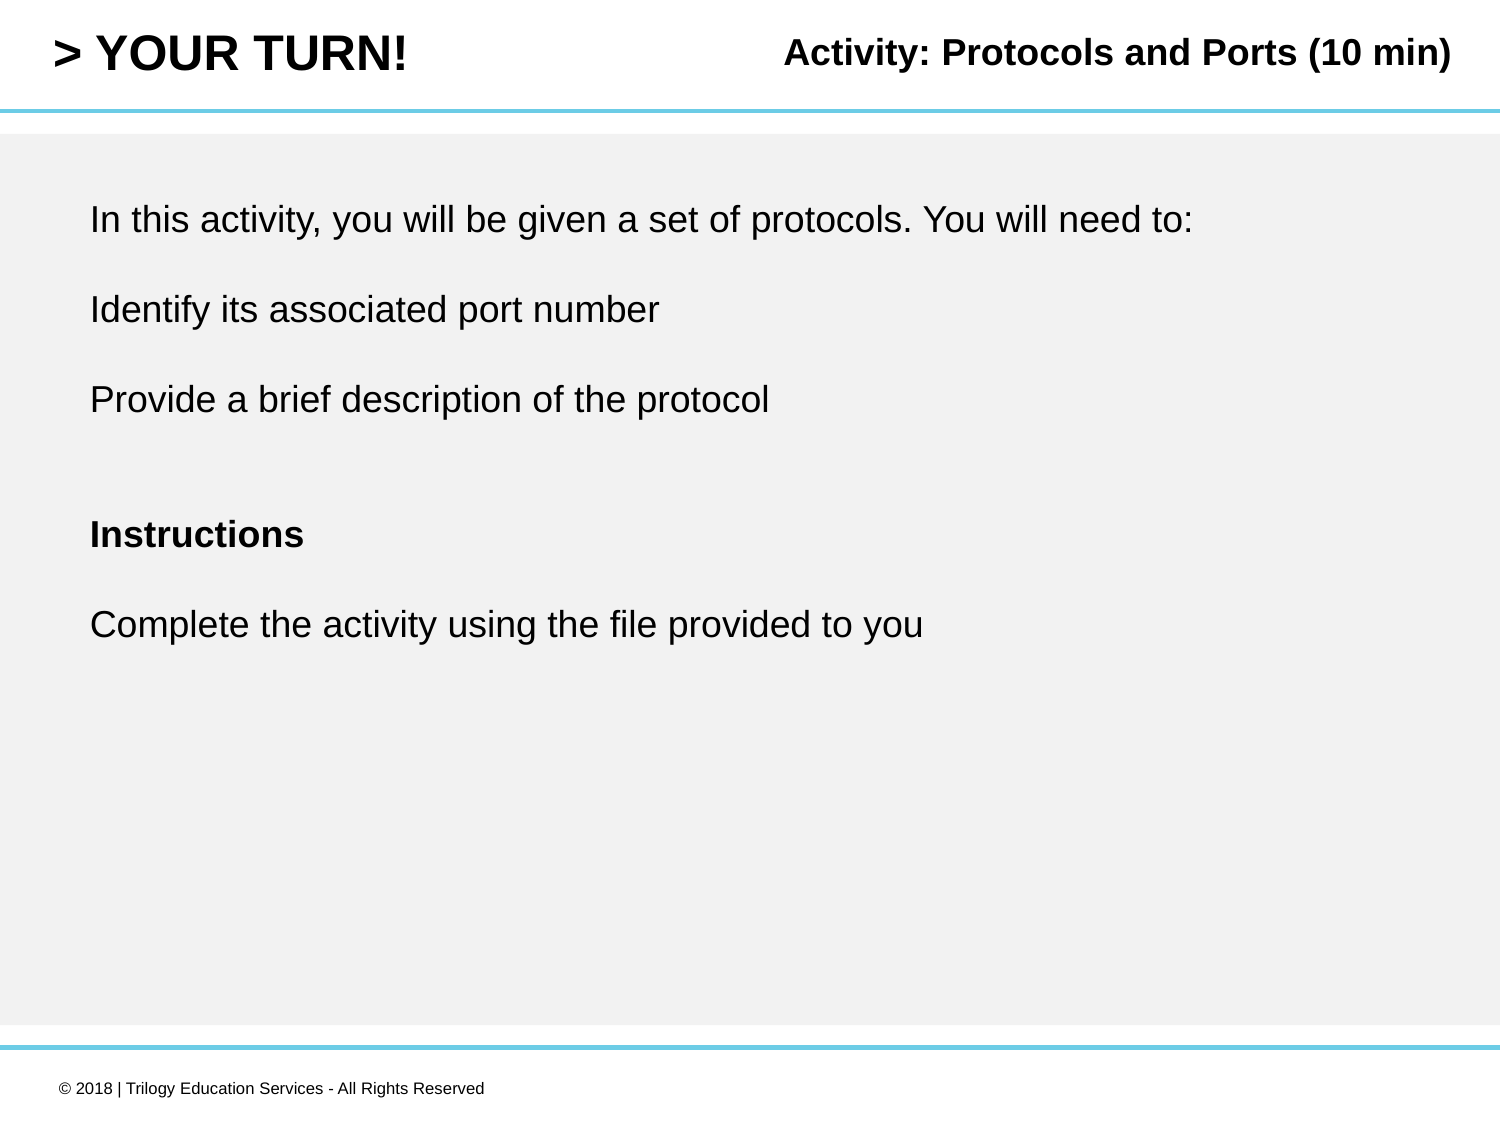

Activity: Protocols and Ports (10 min)

In this activity, you will be given a set of protocols. You will need to:

Identify its associated port number

Provide a brief description of the protocol

Instructions

Complete the activity using the file provided to you